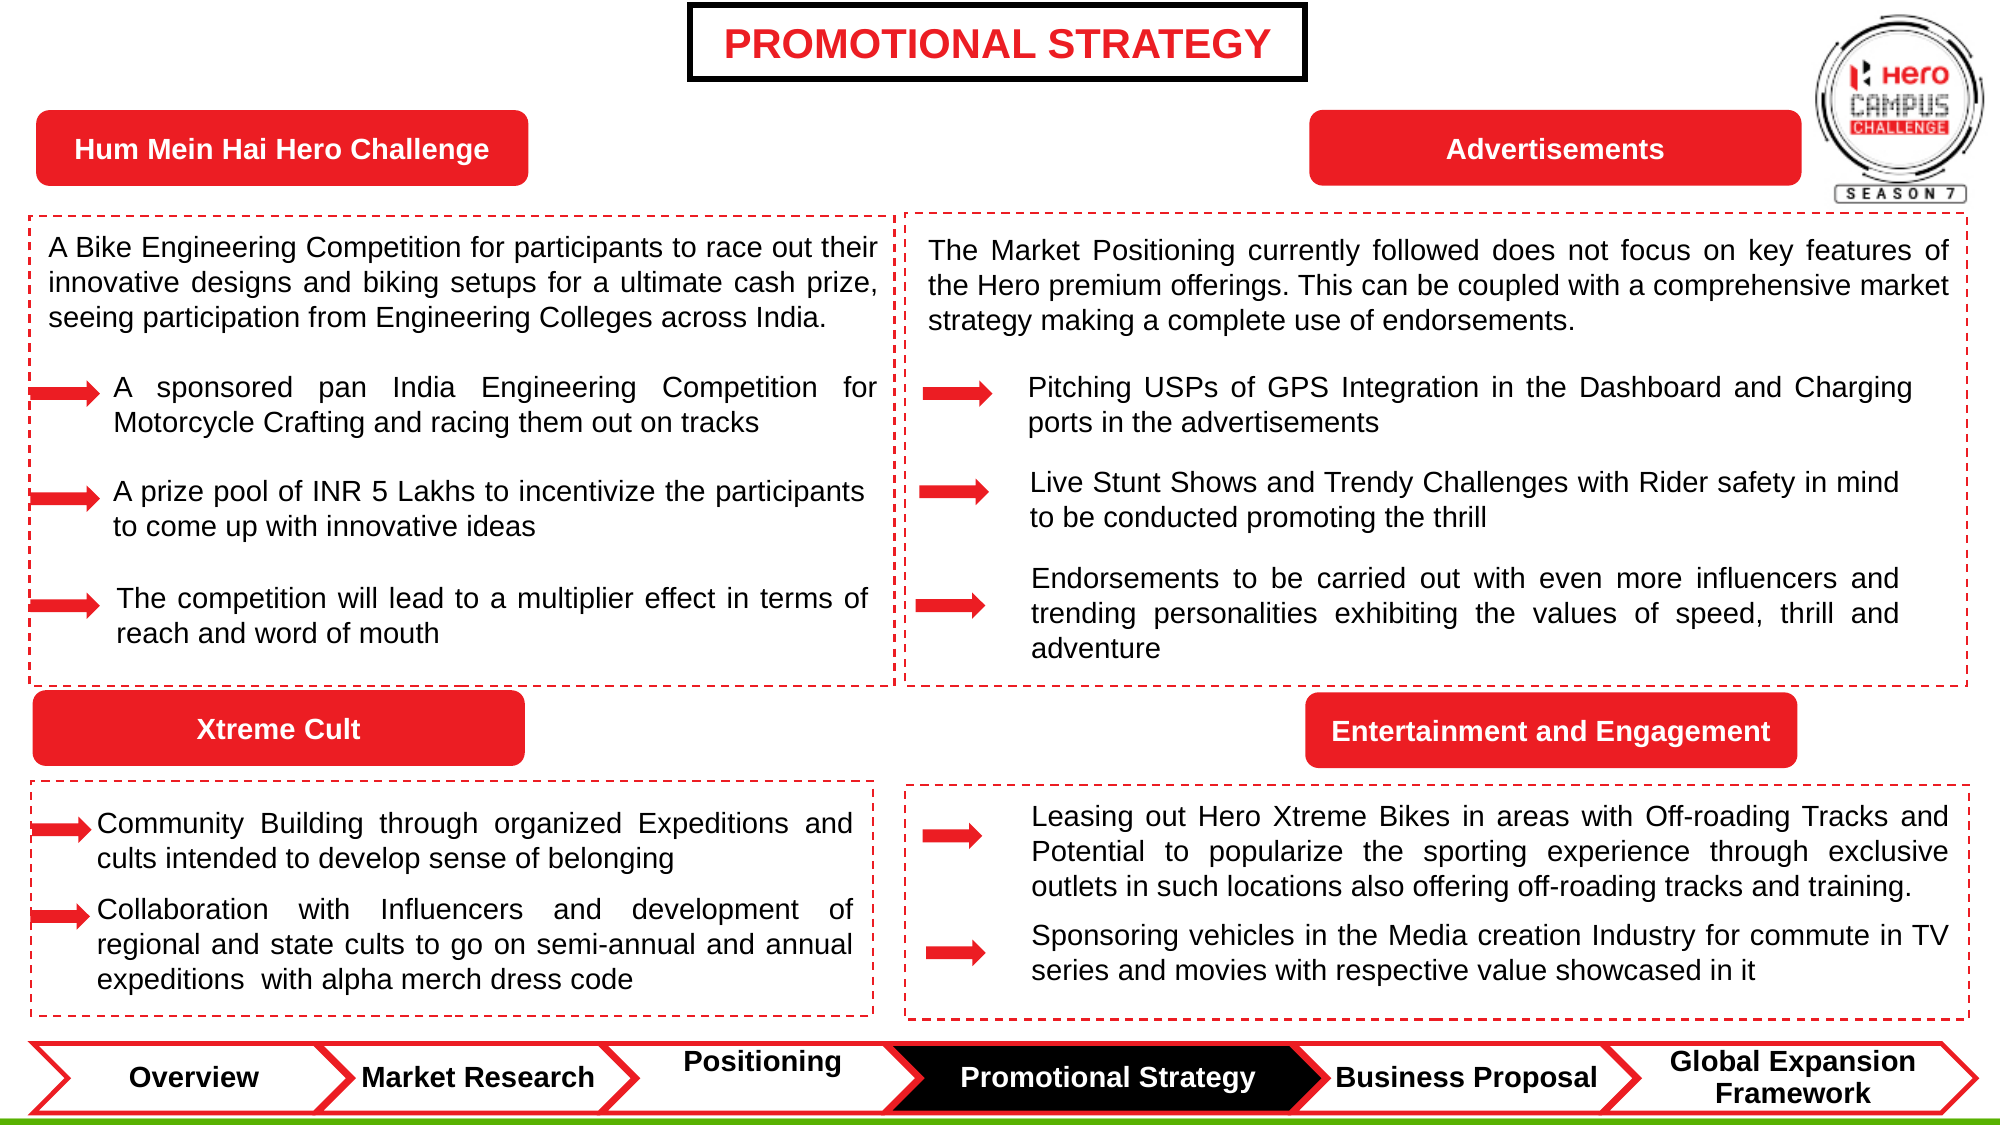

PROMOTIONAL STRATEGY
Advertisements
Hum Mein Hai Hero Challenge

A Bike Engineering Competition for participants to race out their innovative designs and biking setups for a ultimate cash prize, seeing participation from Engineering Colleges across India.
The Market Positioning currently followed does not focus on key features of the Hero premium offerings. This can be coupled with a comprehensive market strategy making a complete use of endorsements.
Pitching USPs of GPS Integration in the Dashboard and Charging ports in the advertisements
A sponsored pan India Engineering Competition for Motorcycle Crafting and racing them out on tracks

Live Stunt Shows and Trendy Challenges with Rider safety in mind to be conducted promoting the thrill
A prize pool of INR 5 Lakhs to incentivize the participants to come up with innovative ideas

Endorsements to be carried out with even more influencers and trending personalities exhibiting the values of speed, thrill and adventure
The competition will lead to a multiplier effect in terms of reach and word of mouth

Xtreme Cult
Entertainment and Engagement

Leasing out Hero Xtreme Bikes in areas with Off-roading Tracks and Potential to popularize the sporting experience through exclusive outlets in such locations also offering off-roading tracks and training.
Community Building through organized Expeditions and cults intended to develop sense of belonging

Collaboration with Influencers and development of regional and state cults to go on semi-annual and annual expeditions  with alpha merch dress code

Sponsoring vehicles in the Media creation Industry for commute in TV series and movies with respective value showcased in it

Overview
Market Research
Positioning
Promotional Strategy
Business Proposal
Global Expansion Framework